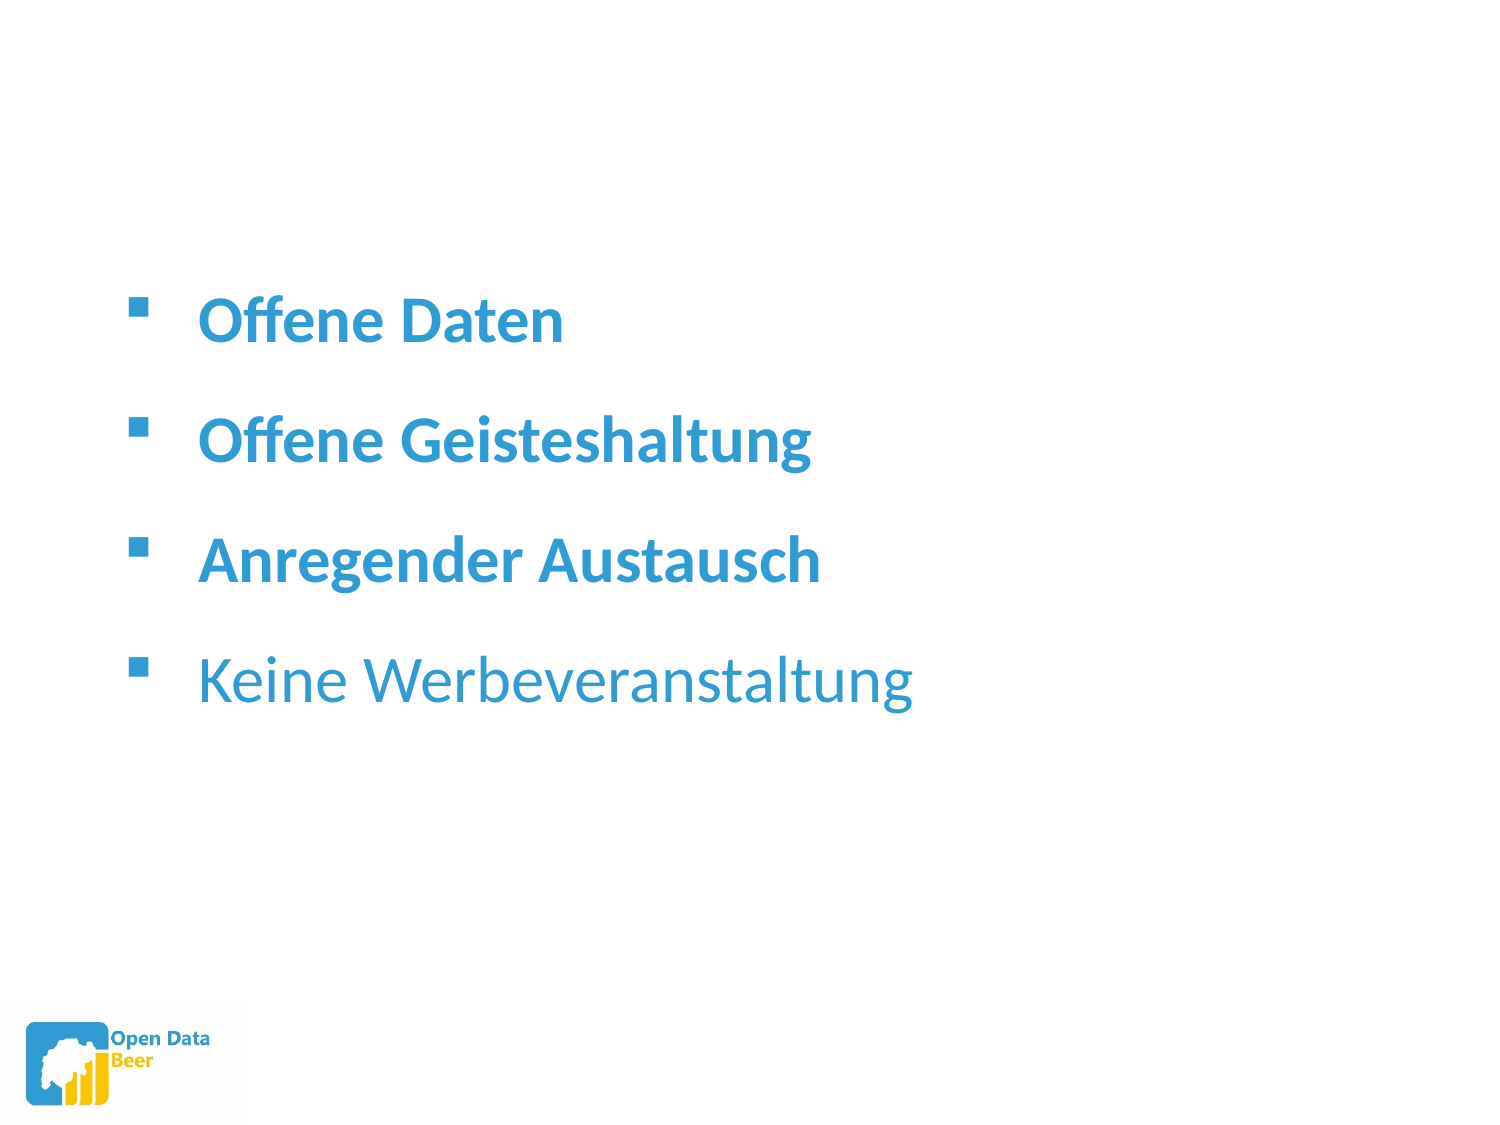

Offene Daten
Offene Geisteshaltung
Anregender Austausch
Keine Werbeveranstaltung